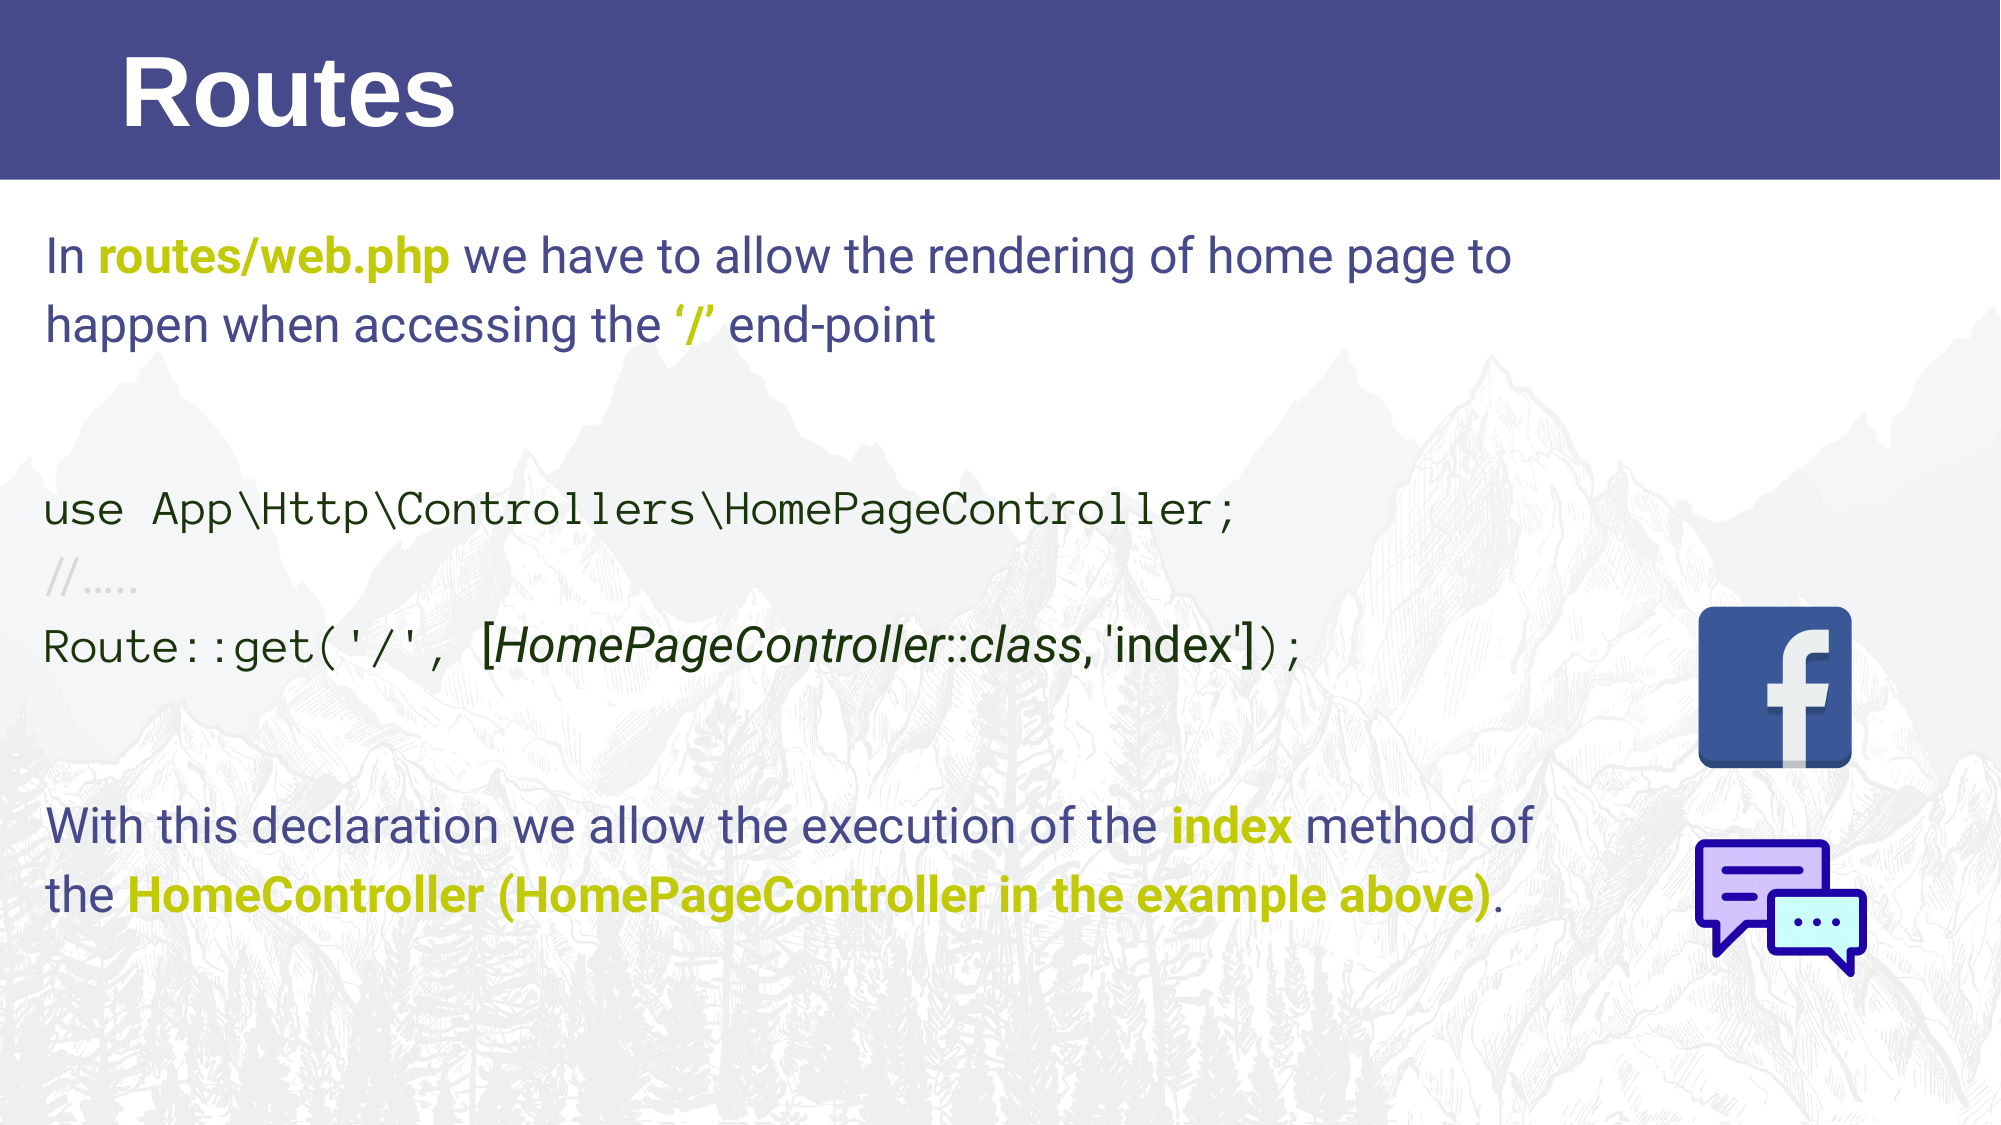

Routes
In routes/web.php we have to allow the rendering of home page to happen when accessing the ‘/’ end-point

use App\Http\Controllers\HomePageController;
//…..
Route::get('/', [HomePageController::class, 'index']);

With this declaration we allow the execution of the index method of the HomeController (HomePageController in the example above).